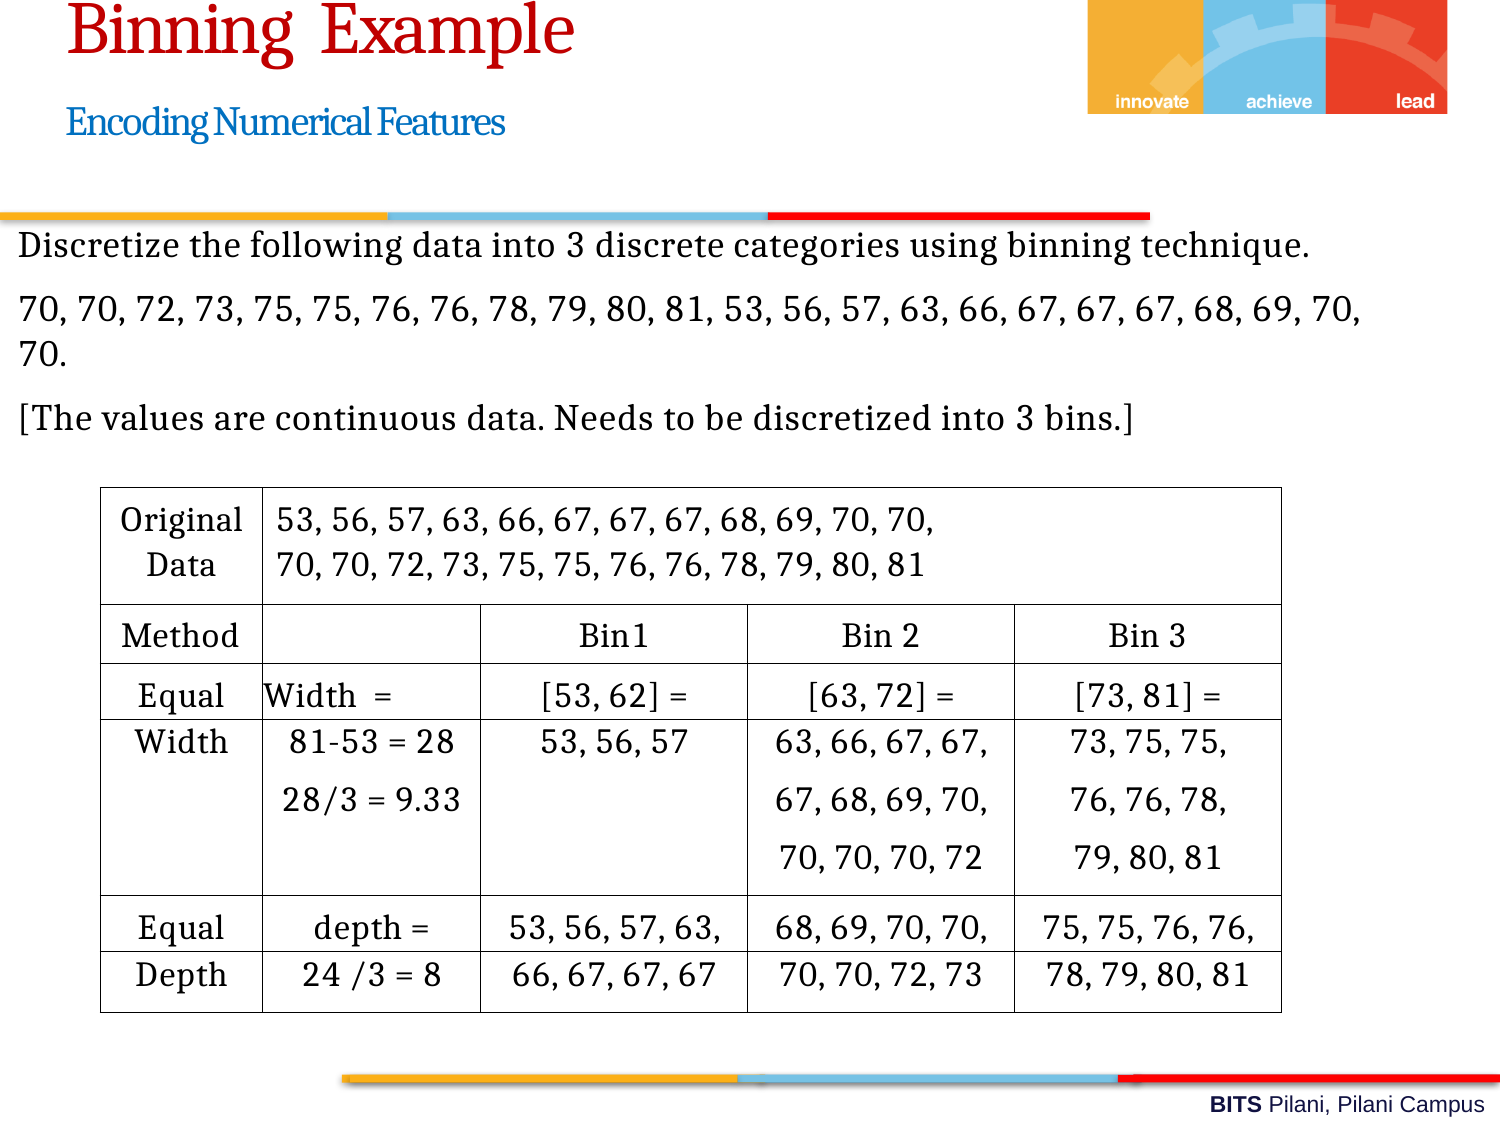

Binning  Example
Encoding Numerical Features
Discretize the following data into 3 discrete categories using binning technique.
70, 70, 72, 73, 75, 75, 76, 76, 78, 79, 80, 81, 53, 56, 57, 63, 66, 67, 67, 67, 68, 69, 70, 70.
[The values are continuous data. Needs to be discretized into 3 bins.]
| Original Data | 53, 56, 57, 63, 66, 67, 67, 67, 68, 69, 70, 70, 70, 70, 72, 73, 75, 75, 76, 76, 78, 79, 80, 81 |  |  |  |
| --- | --- | --- | --- | --- |
| Method |  | Bin1 | Bin 2 | Bin 3 |
| Equal | Width = | [53, 62] = | [63, 72] = | [73, 81] = |
| Width | 81-53 = 28 | 53, 56, 57 | 63, 66, 67, 67, | 73, 75, 75, |
|  | 28/3 = 9.33 |  | 67, 68, 69, 70, | 76, 76, 78, |
|  |  |  | 70, 70, 70, 72 | 79, 80, 81 |
| Equal | depth = | 53, 56, 57, 63, | 68, 69, 70, 70, | 75, 75, 76, 76, |
| Depth | 24 /3 = 8 | 66, 67, 67, 67 | 70, 70, 72, 73 | 78, 79, 80, 81 |